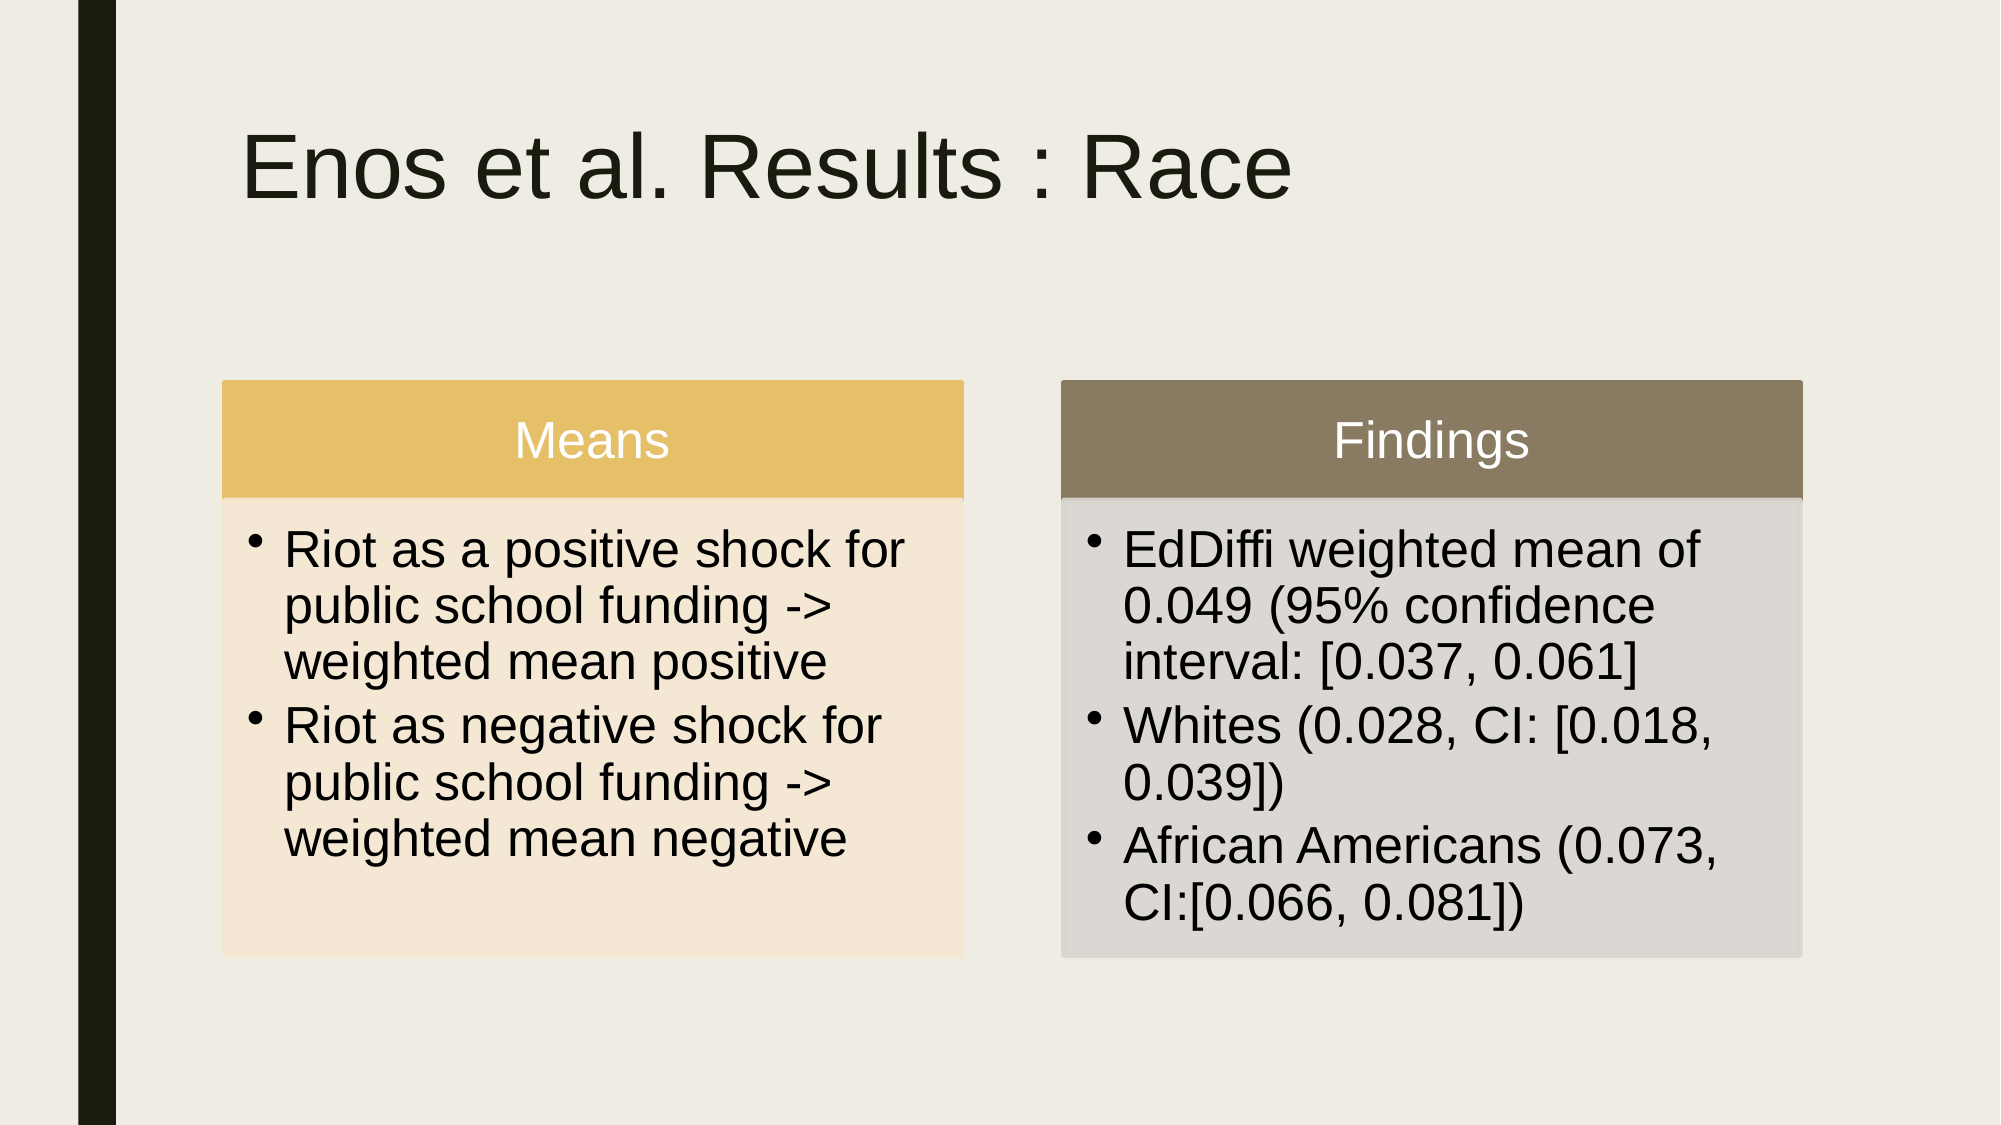

# Enos et al. Results : Race
Means
Riot as a positive shock for public school funding -> weighted mean positive
Riot as negative shock for public school funding -> weighted mean negative
Findings
EdDiffi weighted mean of 0.049 (95% confidence interval: [0.037, 0.061]
Whites (0.028, CI: [0.018, 0.039])
African Americans (0.073, CI:[0.066, 0.081])